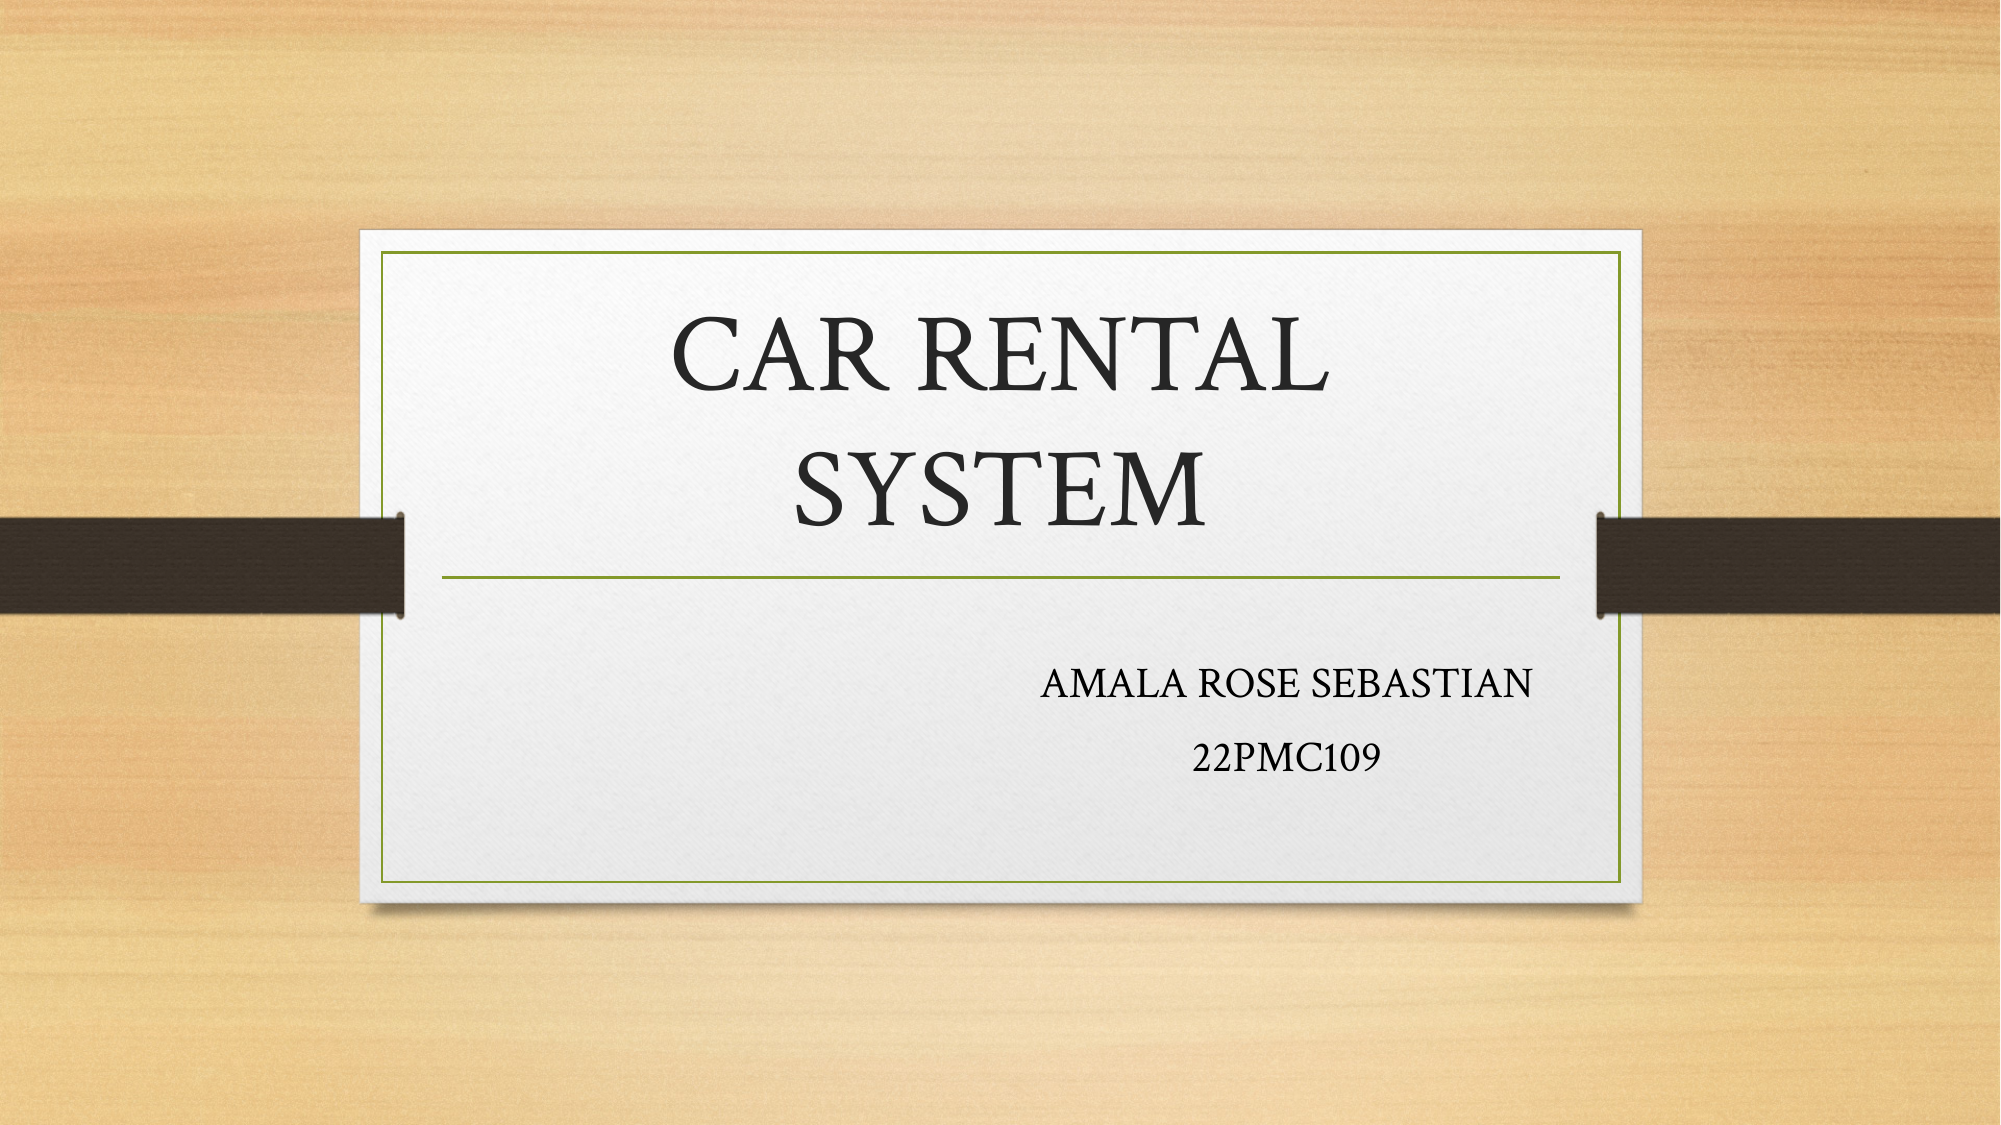

# CAR RENTAL SYSTEM
AMALA ROSE SEBASTIAN
22PMC109